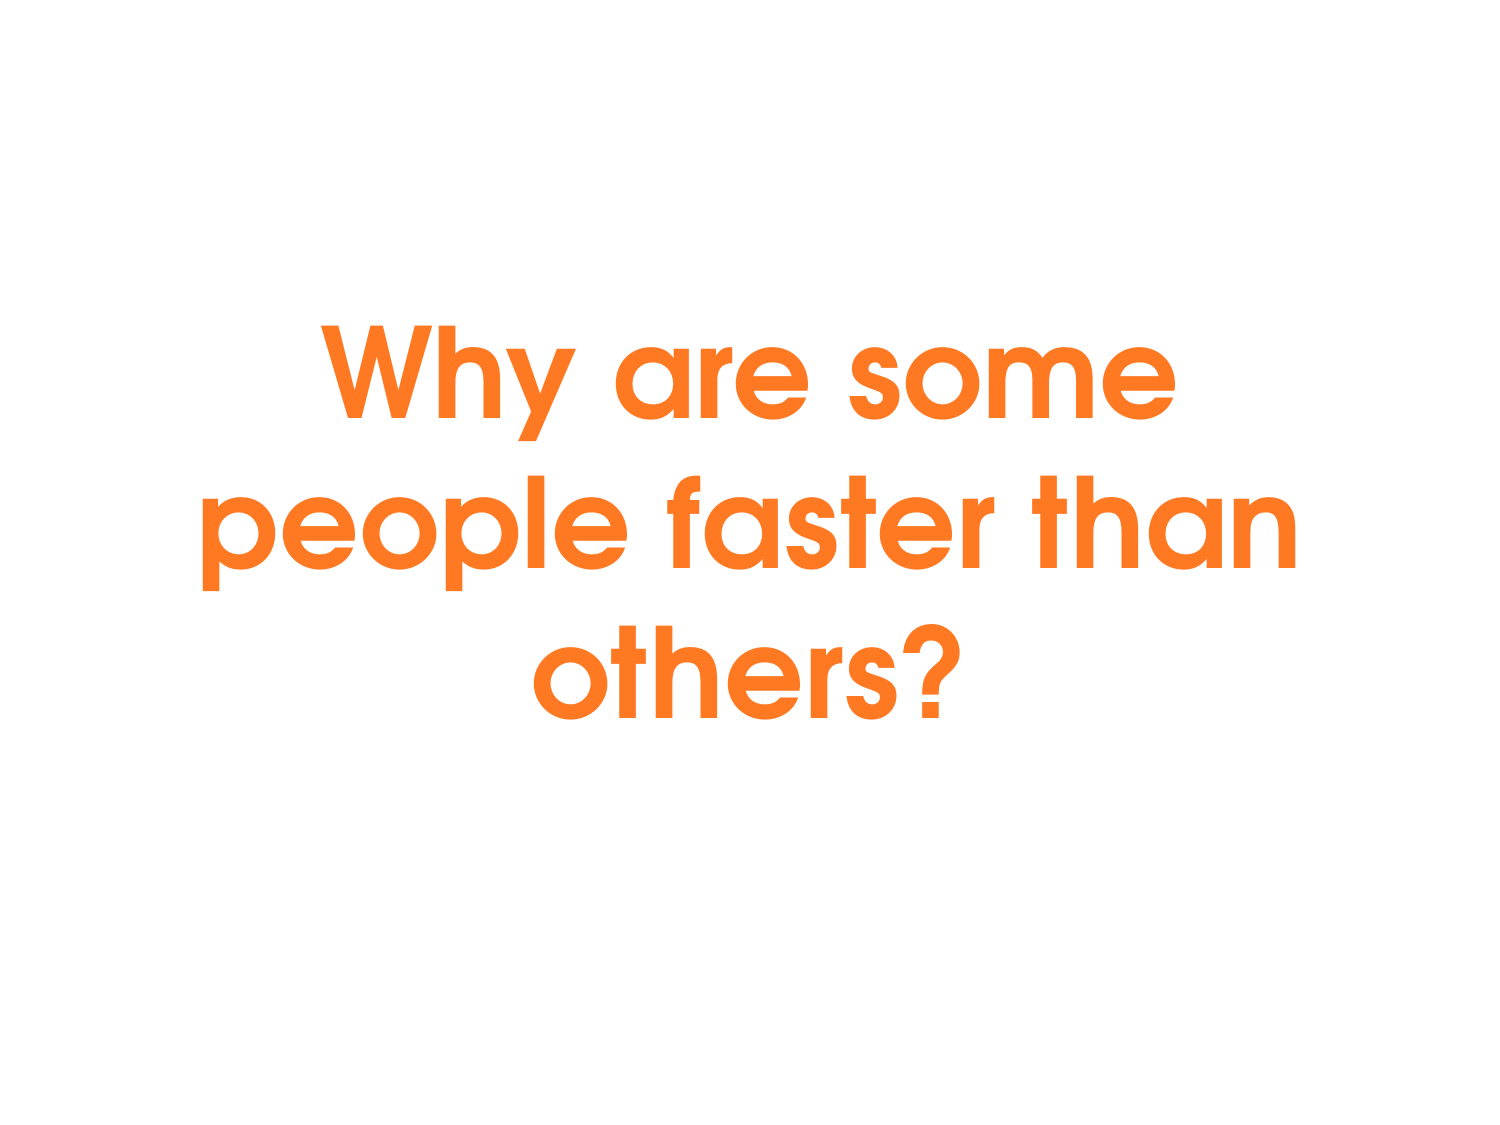

# Why are some people faster than others?